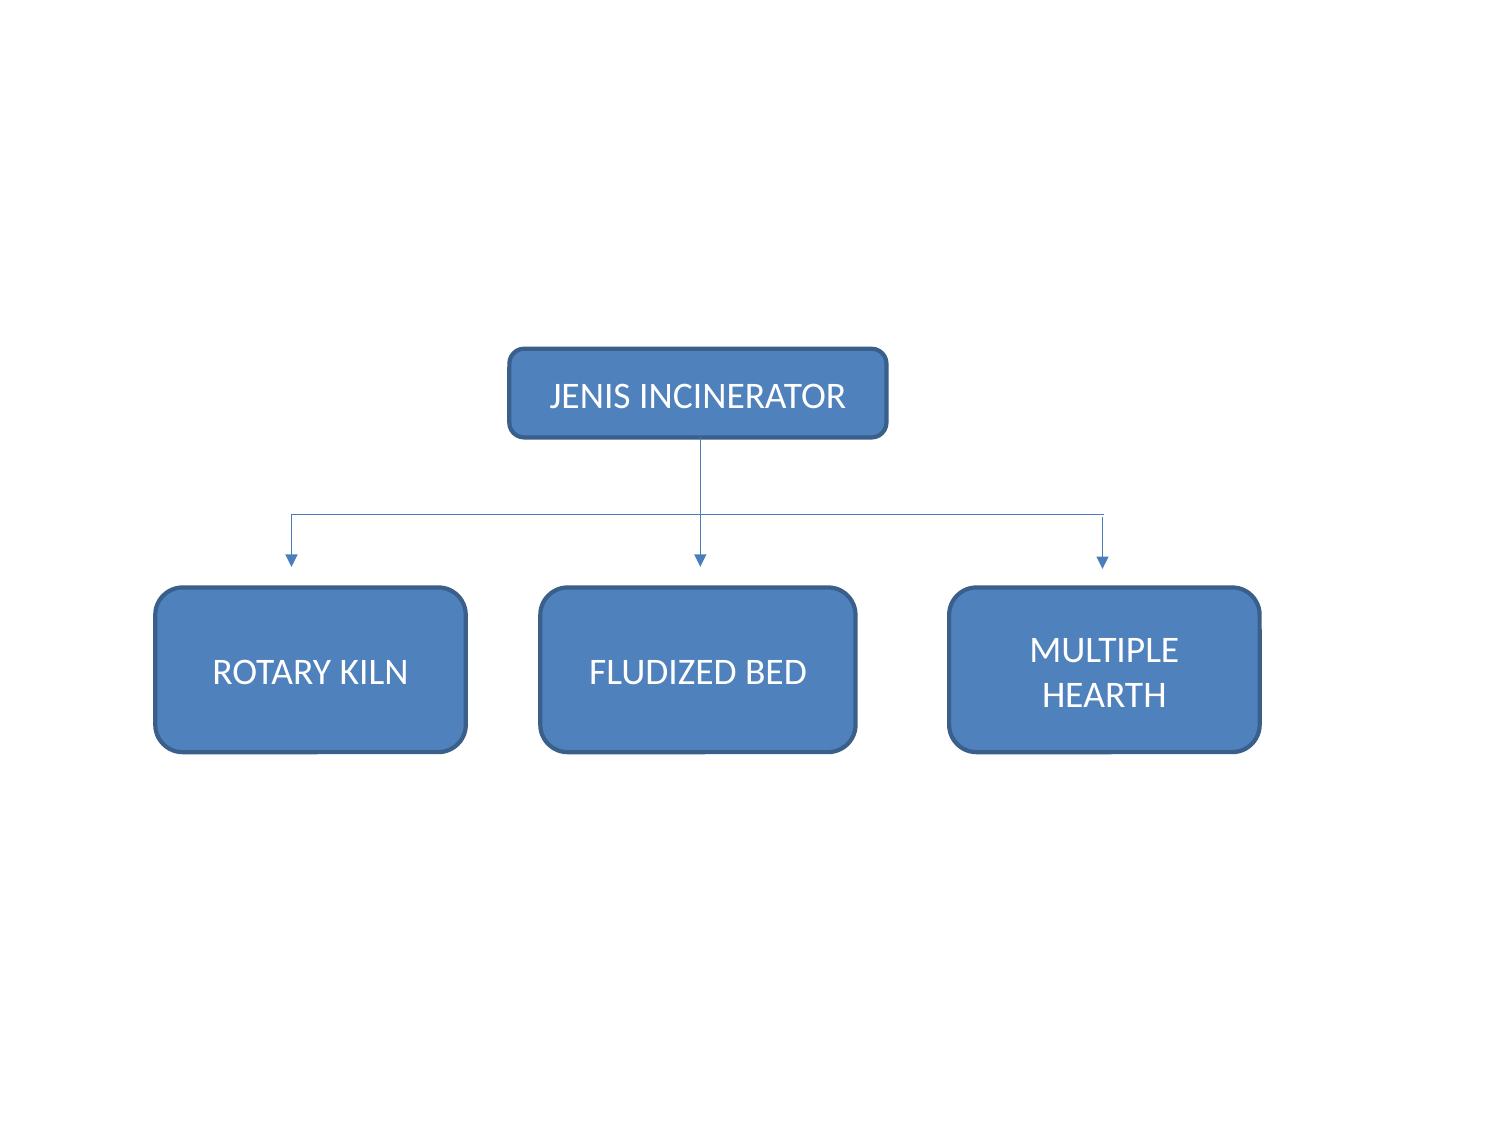

JENIS INCINERATOR
ROTARY KILN
FLUDIZED BED
MULTIPLE HEARTH